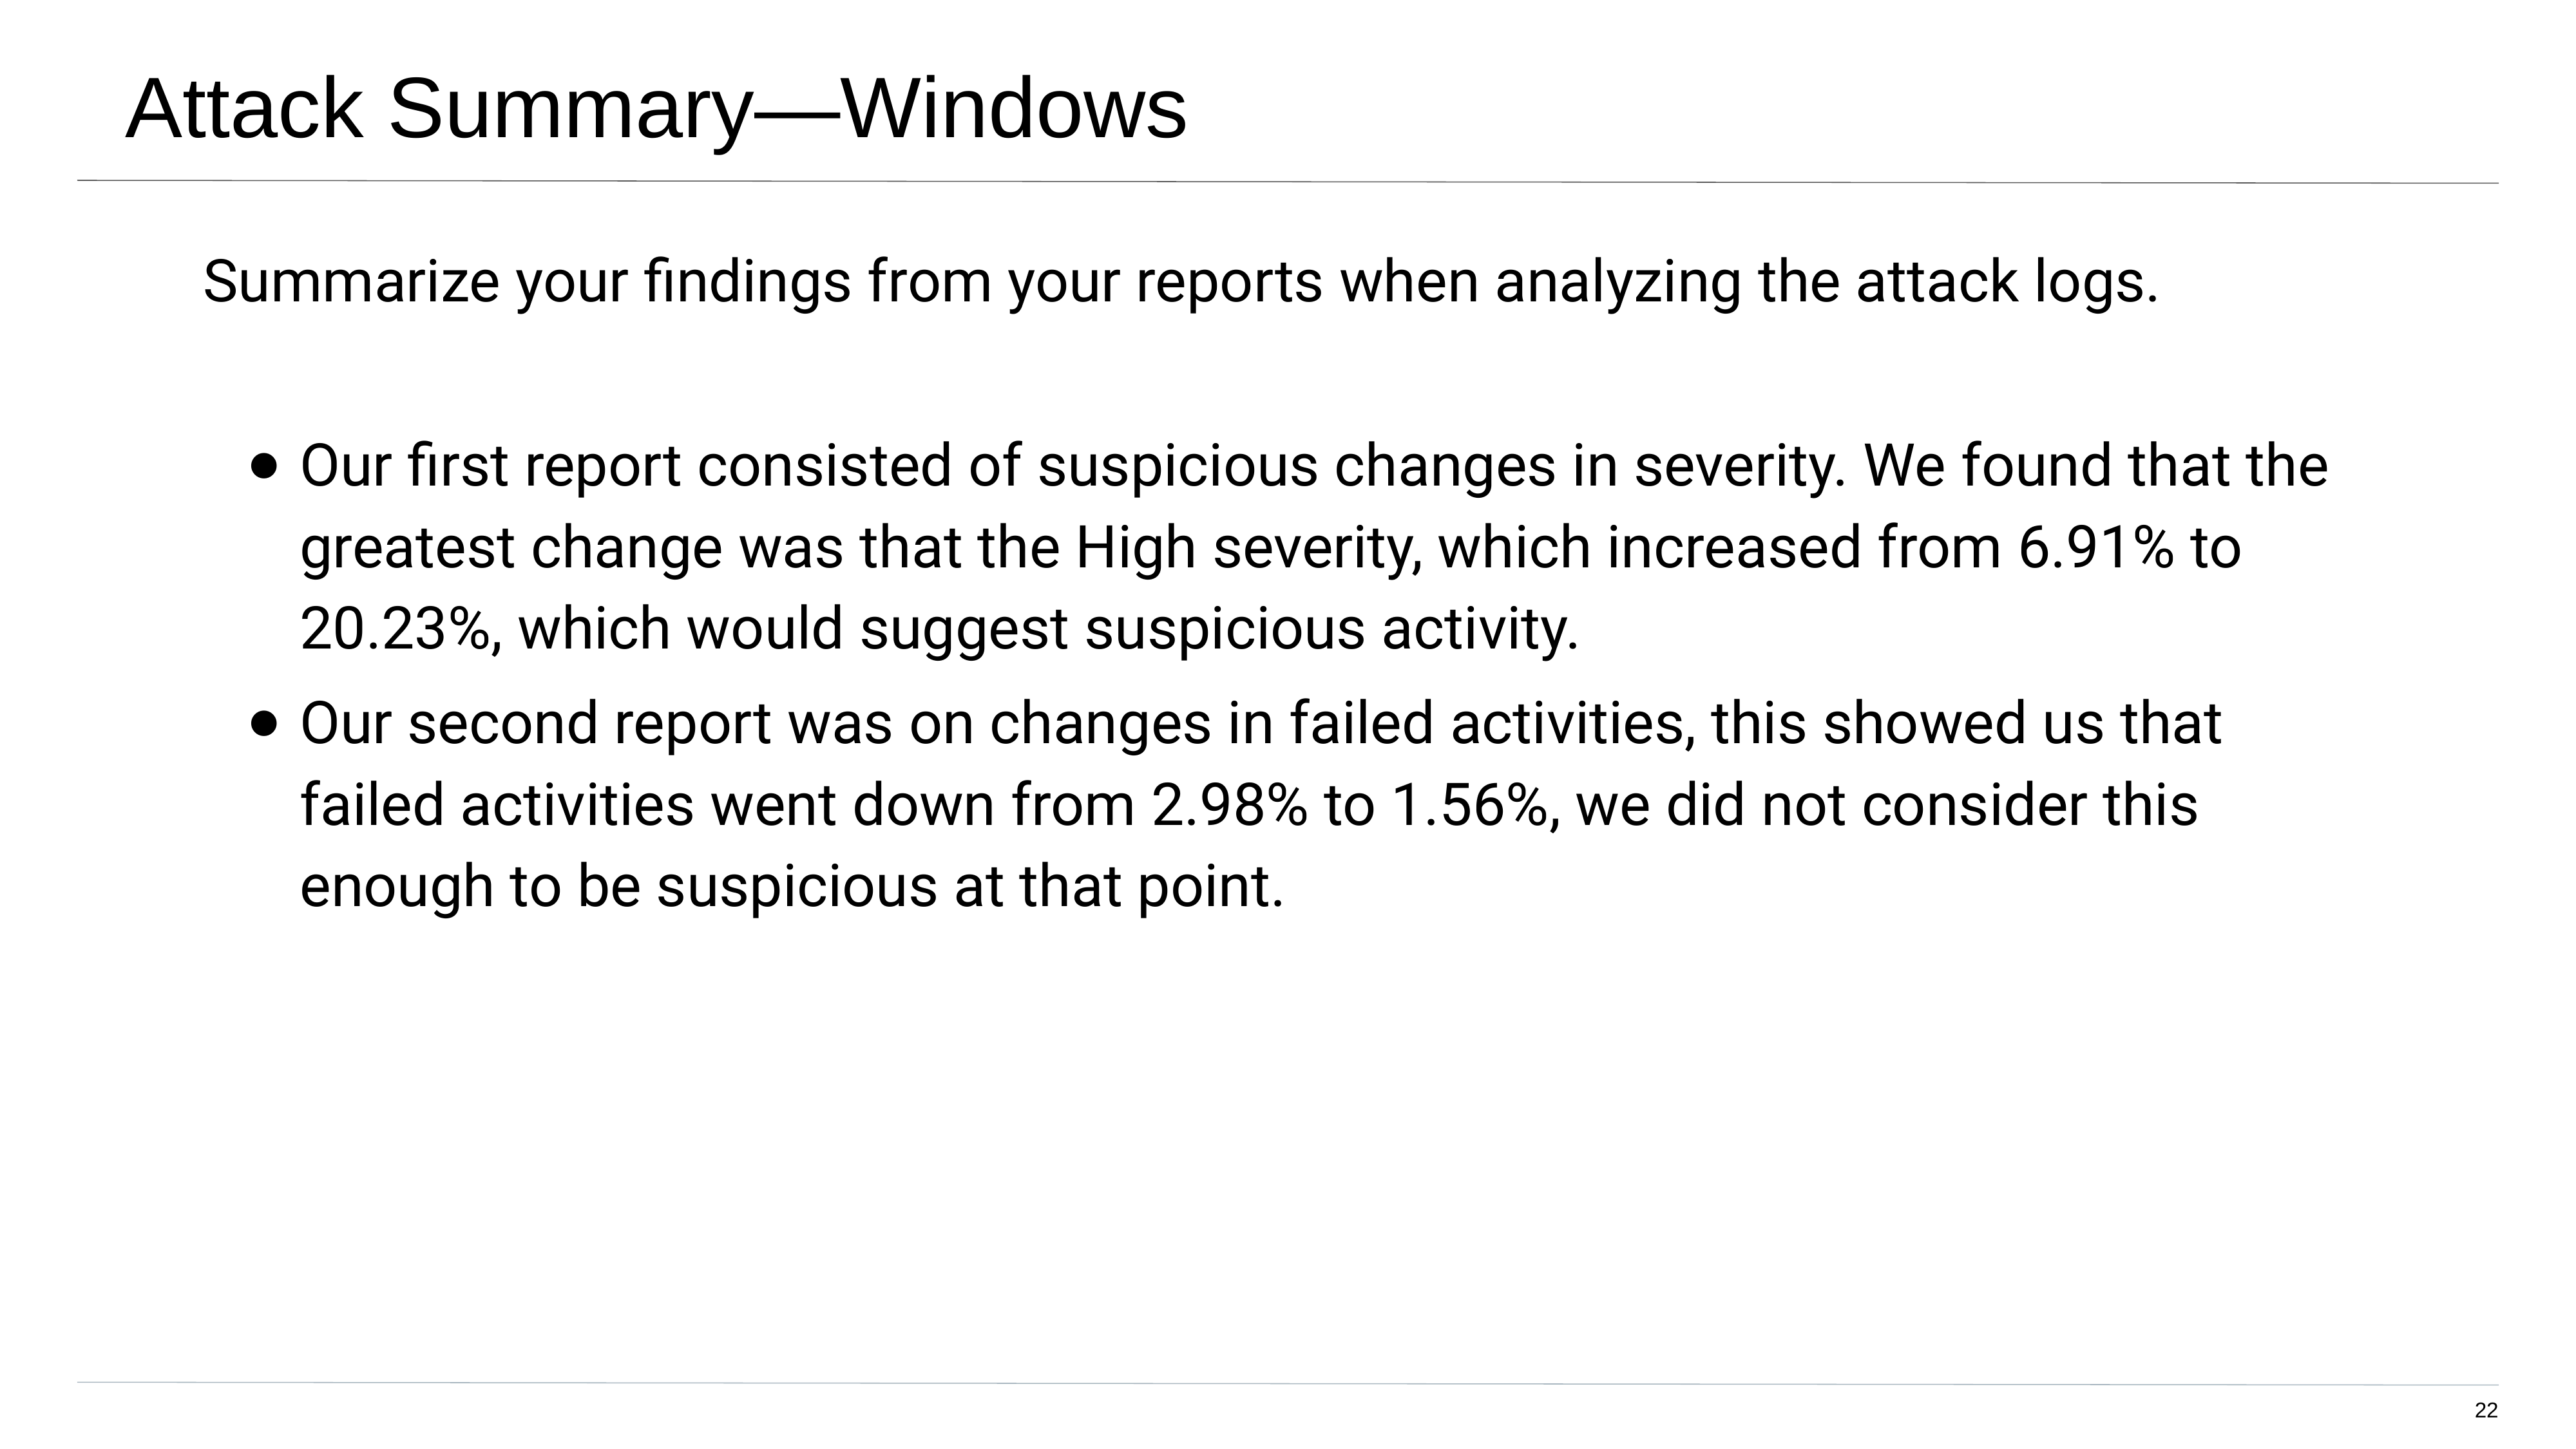

# Attack Summary—Windows
Summarize your findings from your reports when analyzing the attack logs.

Our first report consisted of suspicious changes in severity. We found that the greatest change was that the High severity, which increased from 6.91% to 20.23%, which would suggest suspicious activity.
Our second report was on changes in failed activities, this showed us that failed activities went down from 2.98% to 1.56%, we did not consider this enough to be suspicious at that point.

22